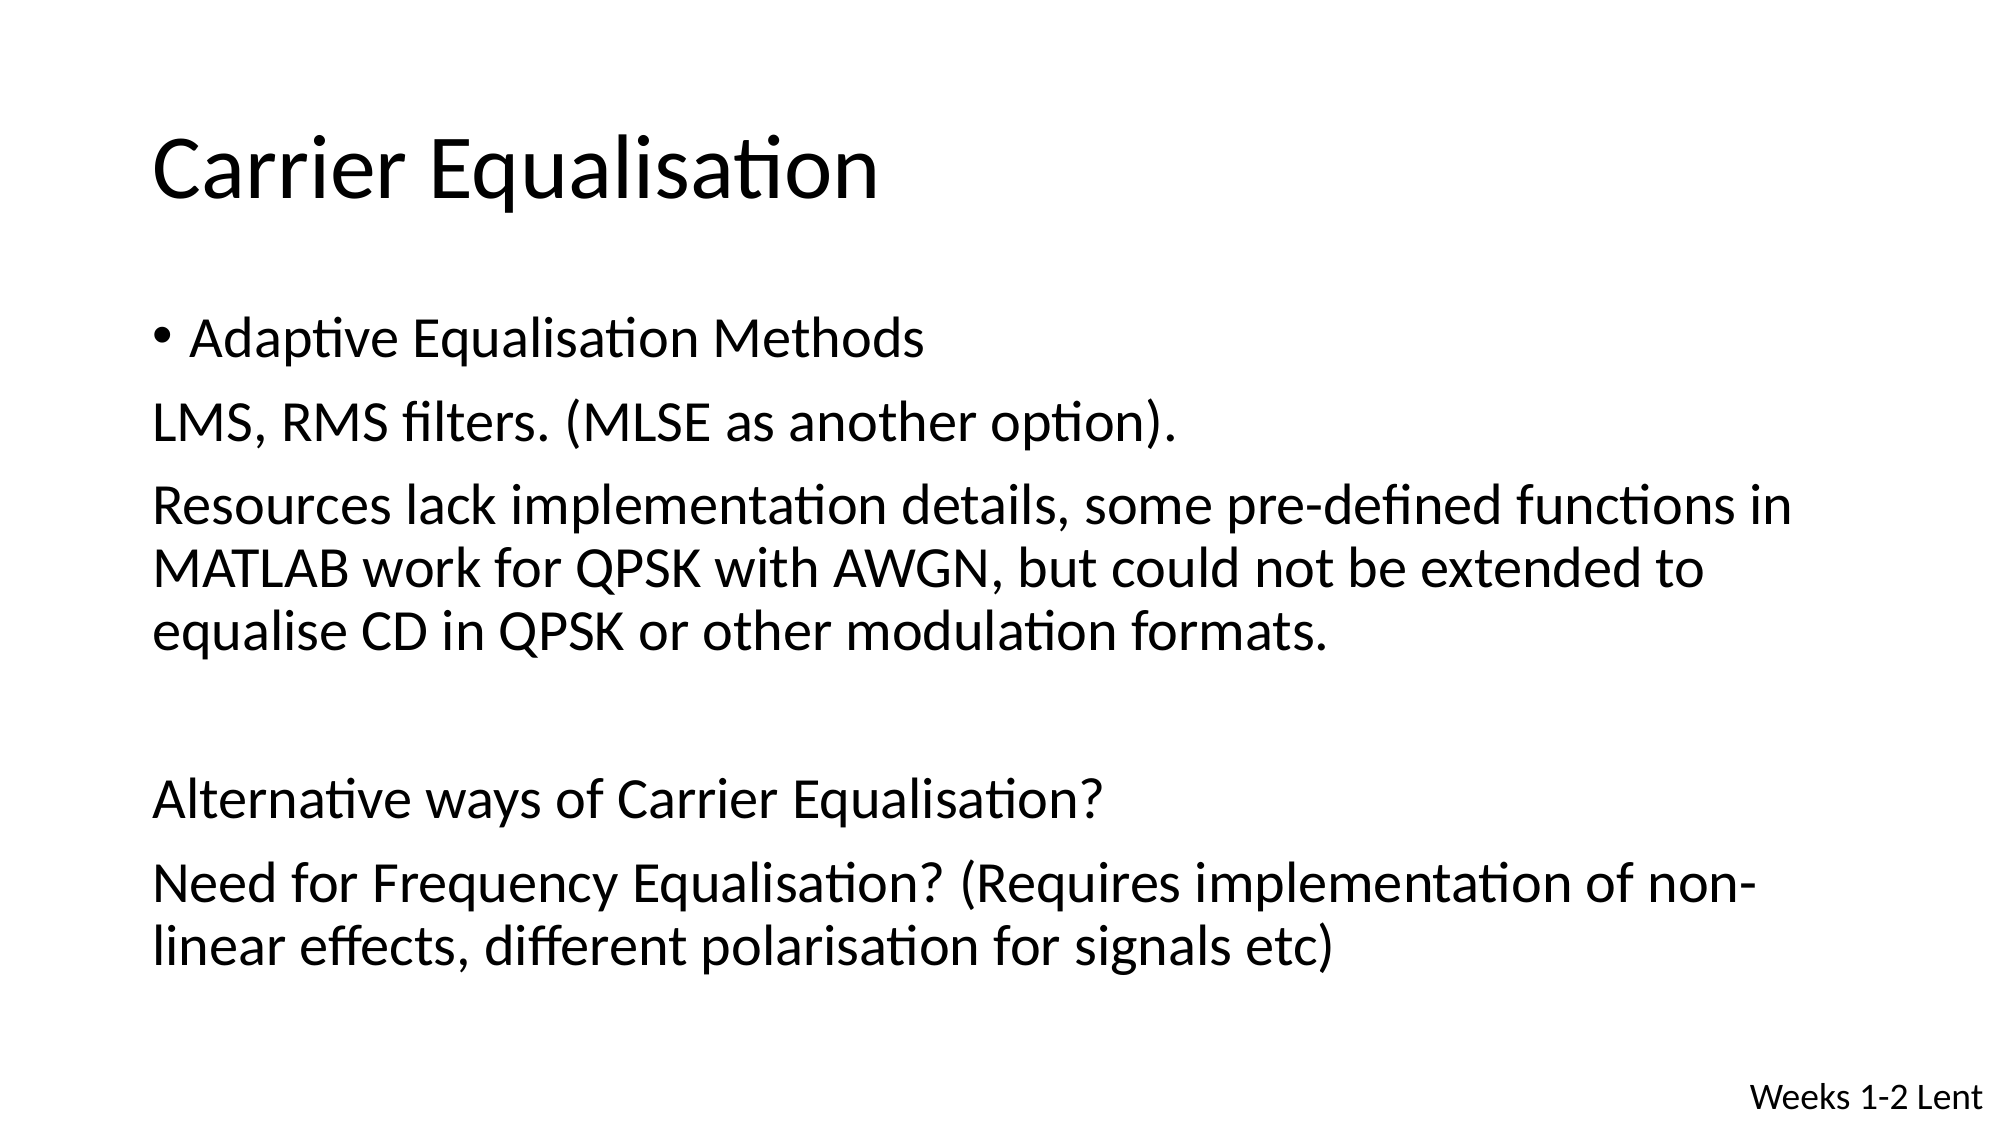

# Carrier Equalisation
Adaptive Equalisation Methods
LMS, RMS filters. (MLSE as another option).
Resources lack implementation details, some pre-defined functions in MATLAB work for QPSK with AWGN, but could not be extended to equalise CD in QPSK or other modulation formats.

Alternative ways of Carrier Equalisation?
Need for Frequency Equalisation? (Requires implementation of non-linear effects, different polarisation for signals etc)
Weeks 1-2 Lent